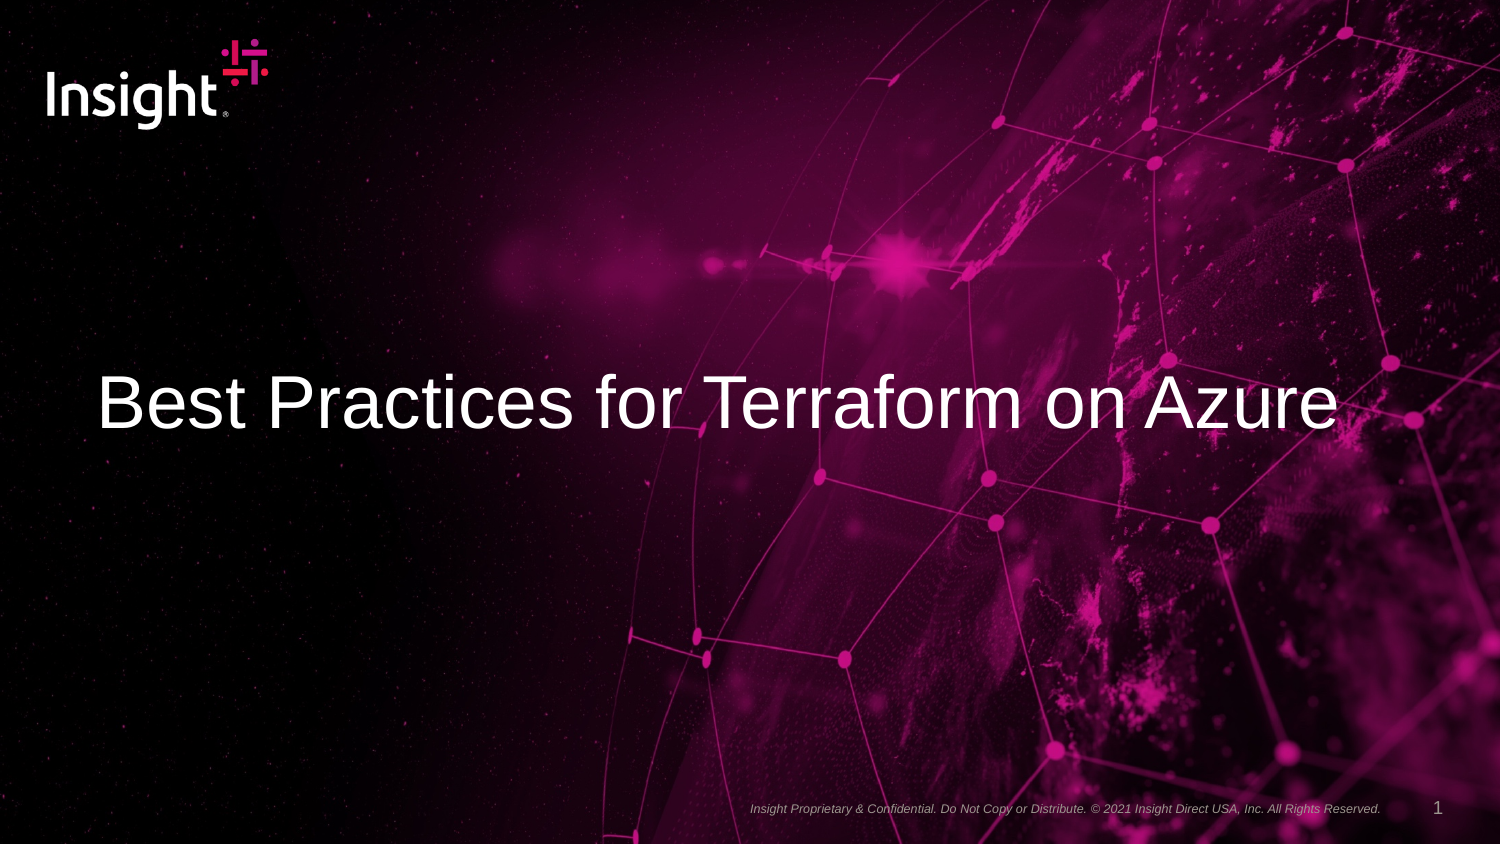

# Best Practices for Terraform on Azure